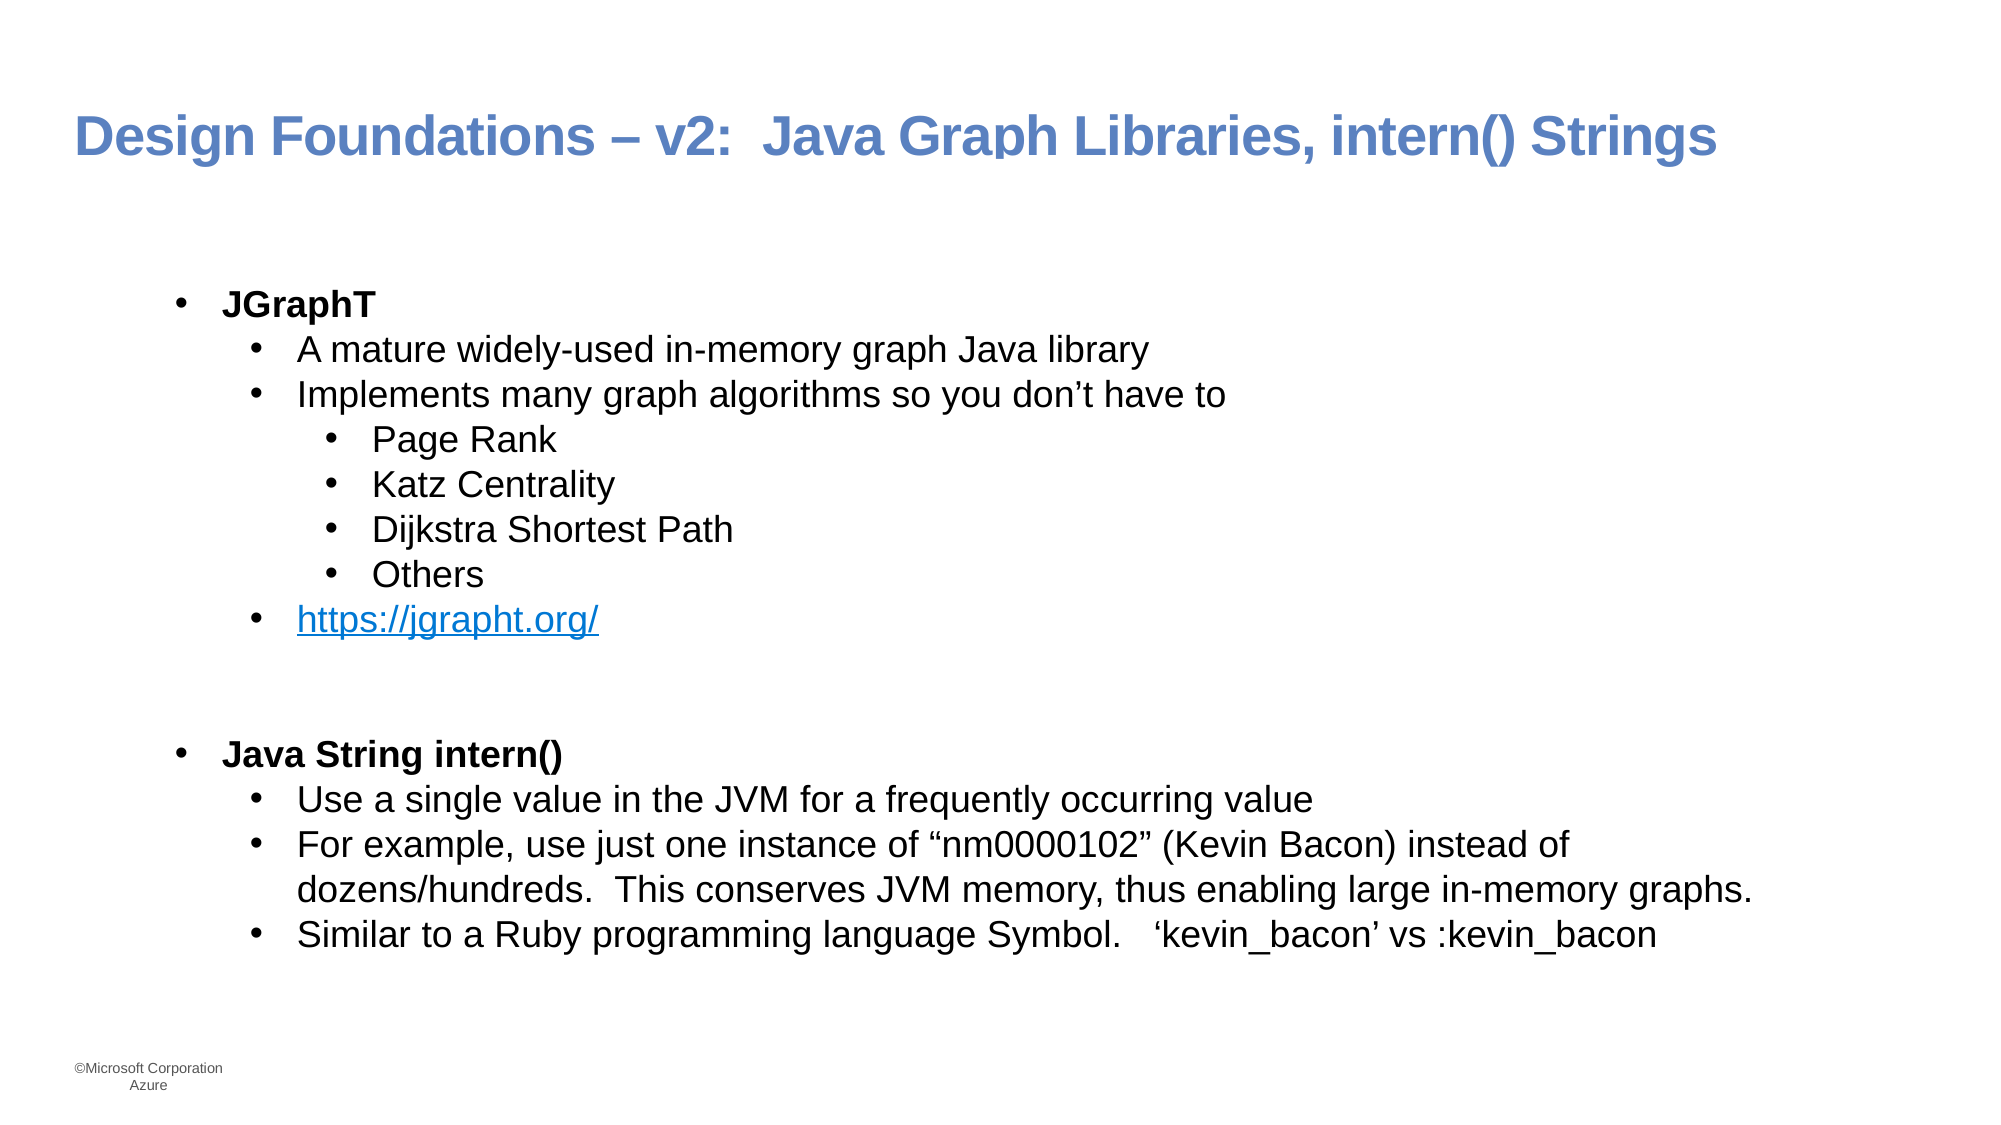

# Design Foundations – v2:  Java Graph Libraries, intern() Strings

JGraphT
A mature widely-used in-memory graph Java library
Implements many graph algorithms so you don’t have to
Page Rank
Katz Centrality
Dijkstra Shortest Path
Others
https://jgrapht.org/

Java String intern()
Use a single value in the JVM for a frequently occurring value
For example, use just one instance of “nm0000102” (Kevin Bacon) instead of dozens/hundreds.  This conserves JVM memory, thus enabling large in-memory graphs.
Similar to a Ruby programming language Symbol.   ‘kevin_bacon’ vs :kevin_bacon